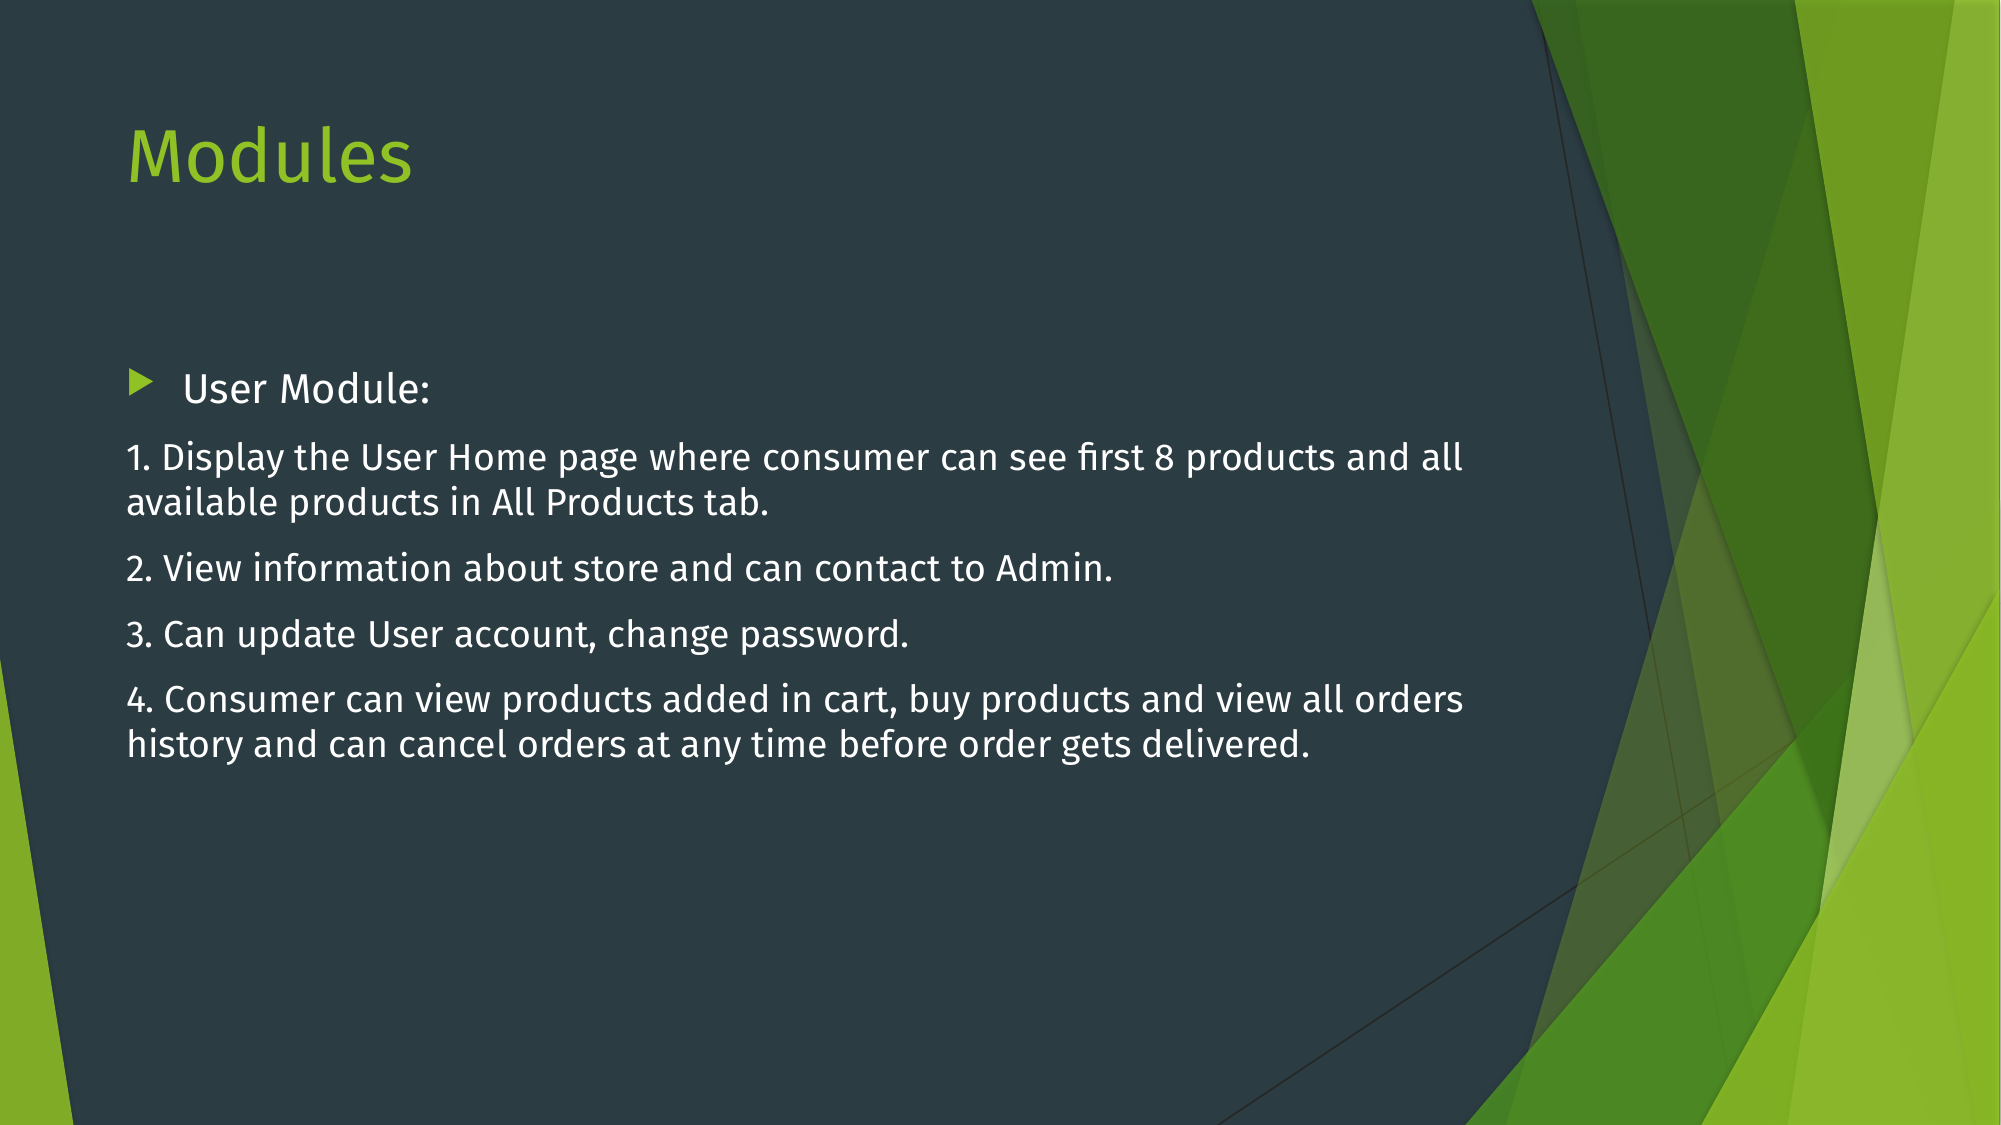

# Modules
User Module:
1. Display the User Home page where consumer can see first 8 products and all available products in All Products tab.
2. View information about store and can contact to Admin.
3. Can update User account, change password.
4. Consumer can view products added in cart, buy products and view all orders history and can cancel orders at any time before order gets delivered.